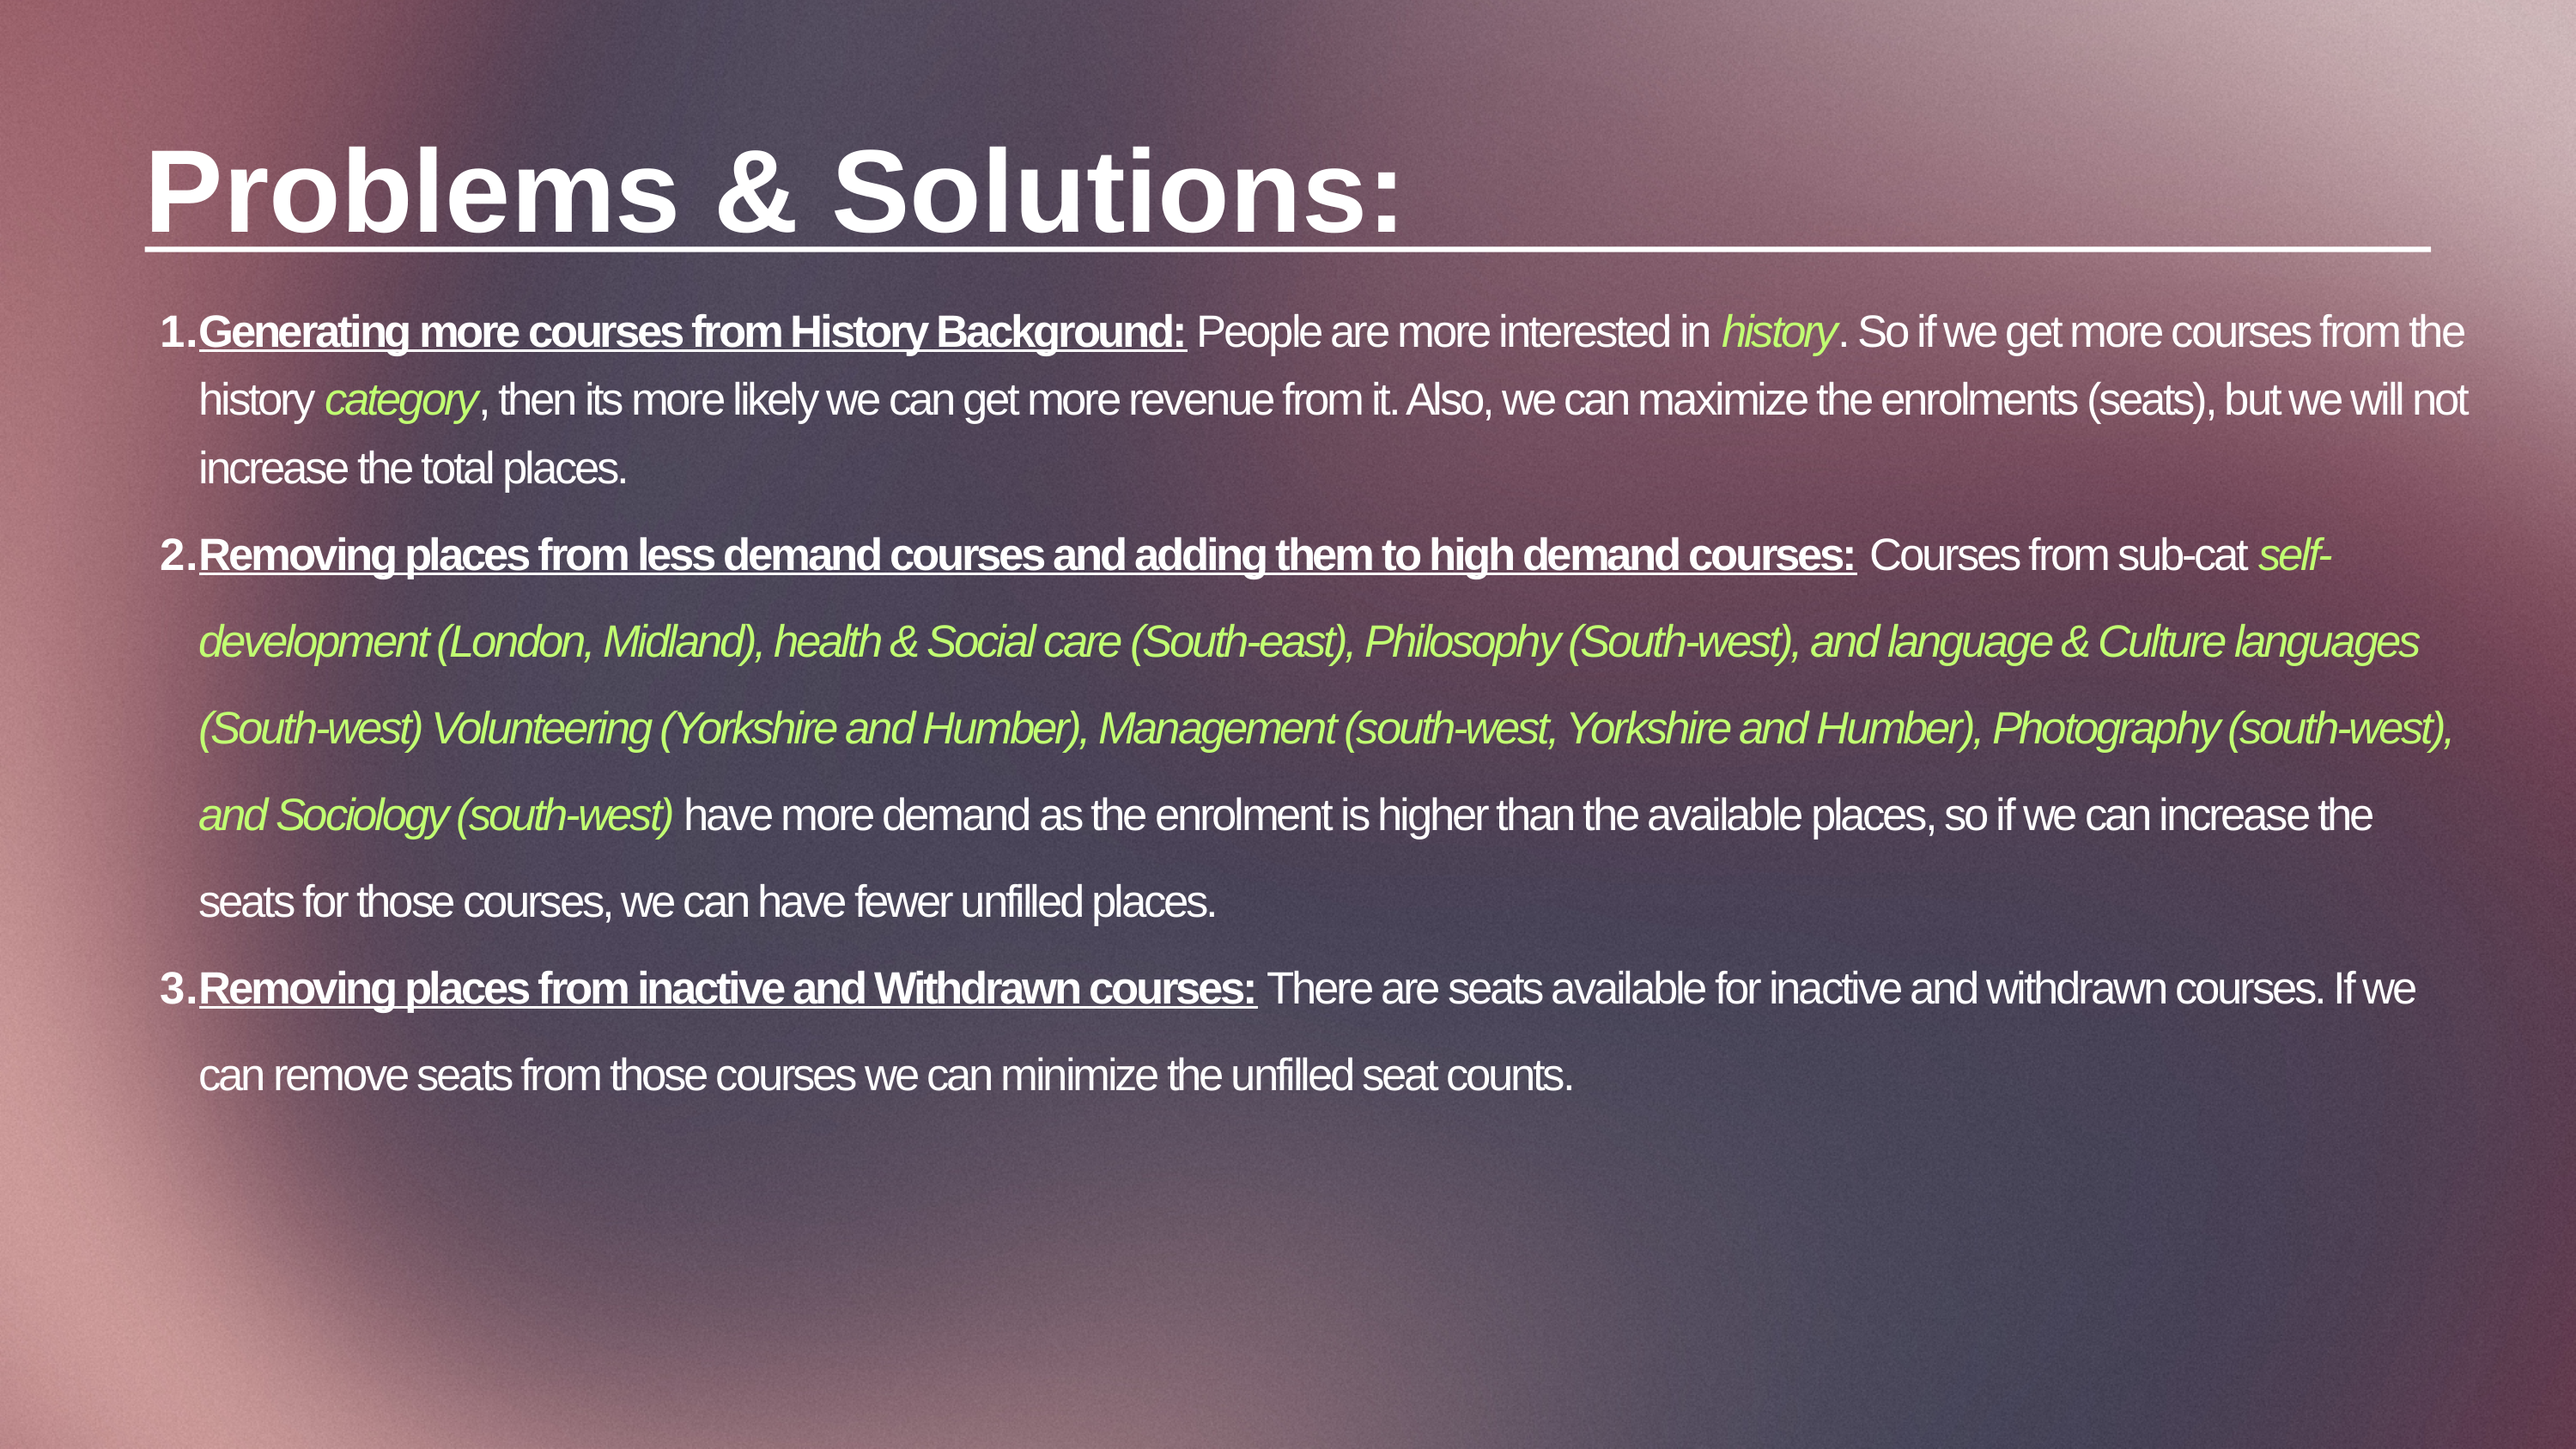

Problems & Solutions:

Generating more courses from History Background: People are more interested in history. So if we get more courses from the history category, then its more likely we can get more revenue from it. Also, we can maximize the enrolments (seats), but we will not increase the total places.
Removing places from less demand courses and adding them to high demand courses: Courses from sub-cat self-development (London, Midland), health & Social care (South-east), Philosophy (South-west), and language & Culture languages (South-west) Volunteering (Yorkshire and Humber), Management (south-west, Yorkshire and Humber), Photography (south-west), and Sociology (south-west) have more demand as the enrolment is higher than the available places, so if we can increase the seats for those courses, we can have fewer unfilled places.
Removing places from inactive and Withdrawn courses: There are seats available for inactive and withdrawn courses. If we can remove seats from those courses we can minimize the unfilled seat counts.